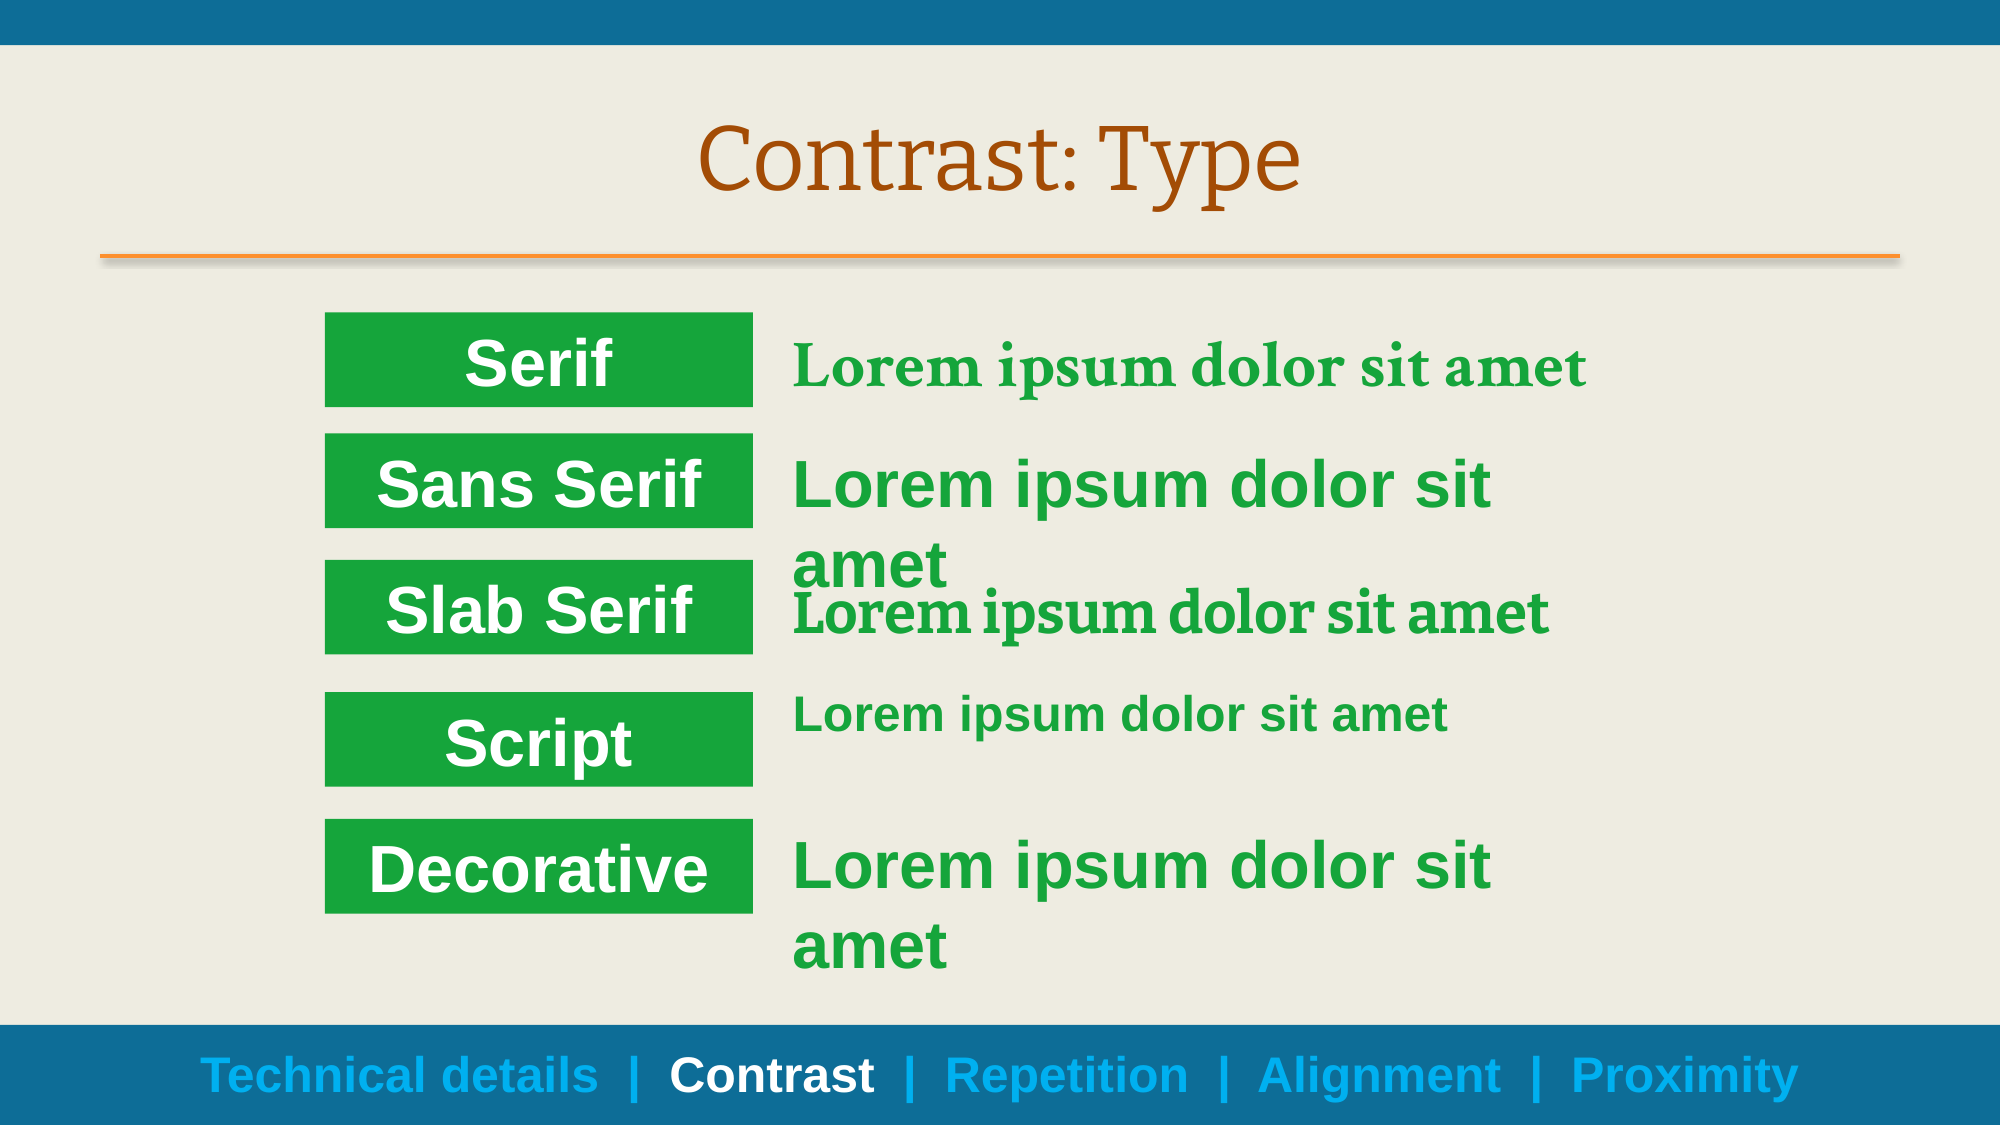

# Contrast: Type
Serif
Lorem ipsum dolor sit amet
Sans Serif
Lorem ipsum dolor sit amet
Slab Serif
Lorem ipsum dolor sit amet
Lorem ipsum dolor sit amet
Script
Lorem ipsum dolor sit amet
Decorative
Technical details  |  Contrast  |  Repetition  |  Alignment  |  Proximity